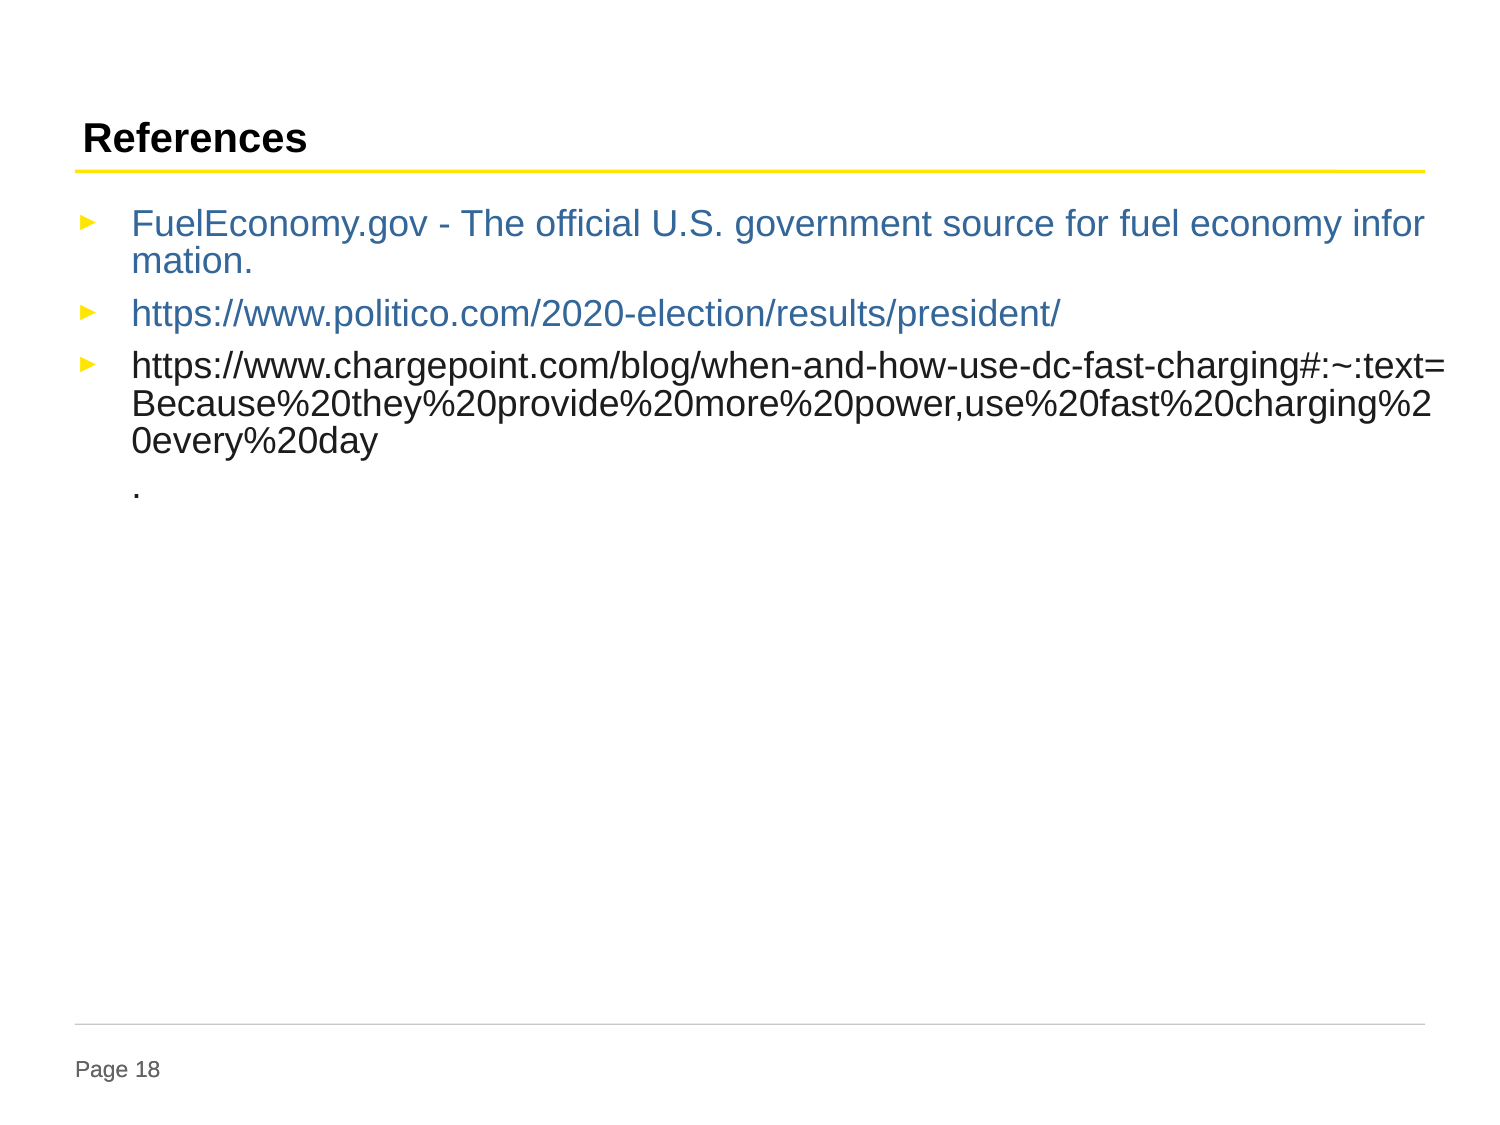

References
FuelEconomy.gov - The official U.S. government source for fuel economy information.
https://www.politico.com/2020-election/results/president/
https://www.chargepoint.com/blog/when-and-how-use-dc-fast-charging#:~:text=Because%20they%20provide%20more%20power,use%20fast%20charging%20every%20day.